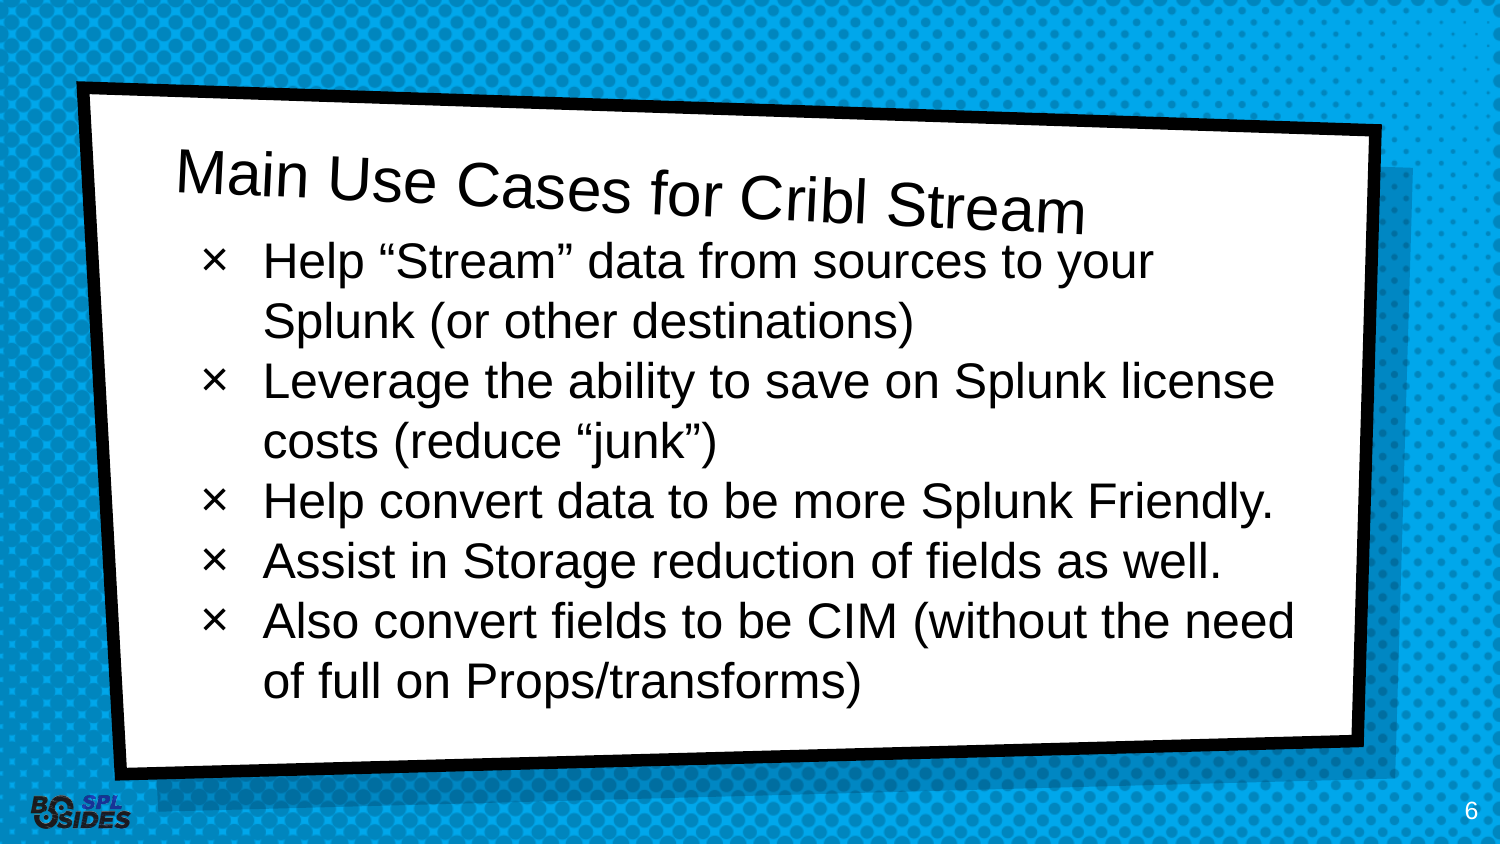

# Main Use Cases for Cribl Stream
Help “Stream” data from sources to your Splunk (or other destinations)
Leverage the ability to save on Splunk license costs (reduce “junk”)
Help convert data to be more Splunk Friendly.
Assist in Storage reduction of fields as well.
Also convert fields to be CIM (without the need of full on Props/transforms)
6